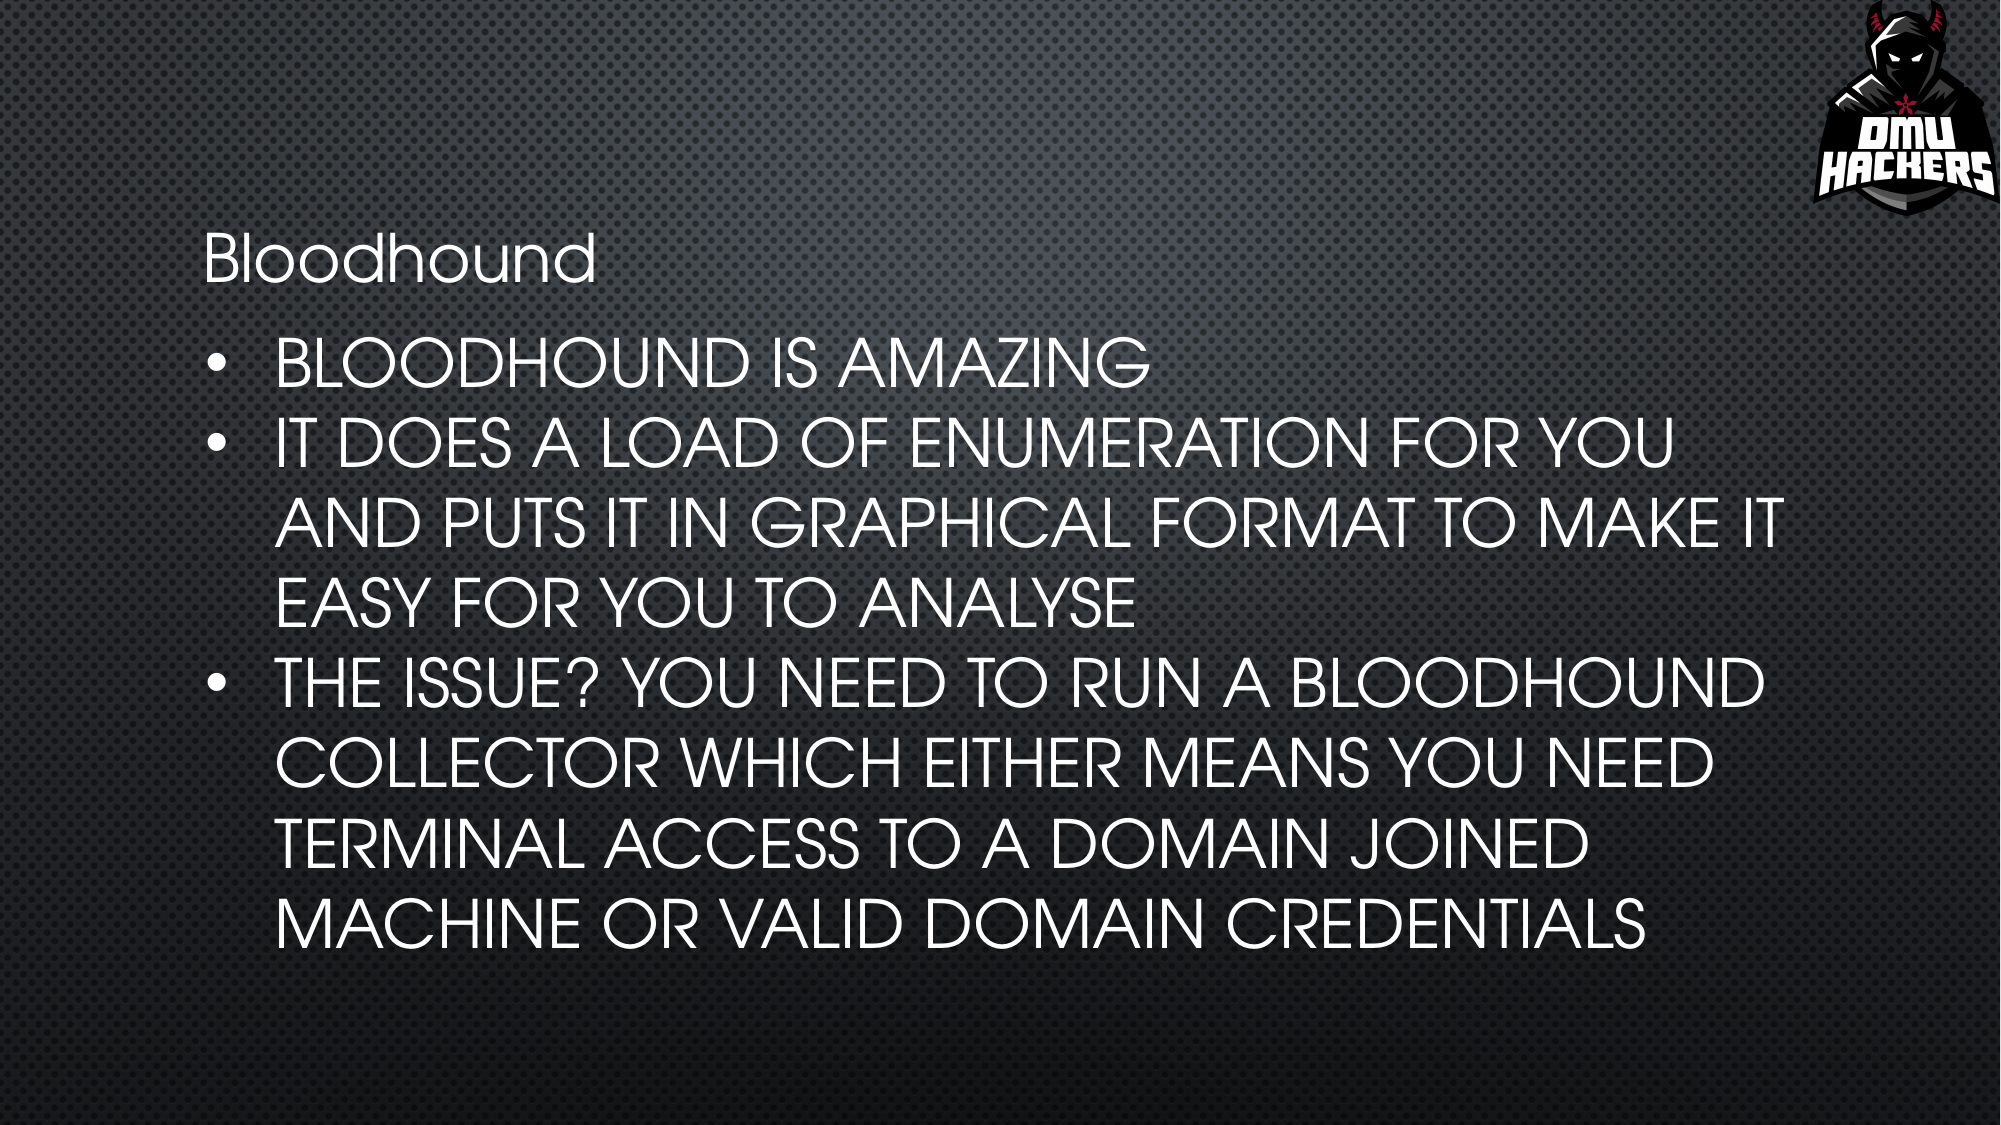

# Bloodhound
Bloodhound is amazing
It does a load of enumeration for you and puts it in graphical format to make it easy for you to analyse
The issue? You need to run a bloodhound collector which either means you need terminal access to a domain joined machine OR valid domain credentials